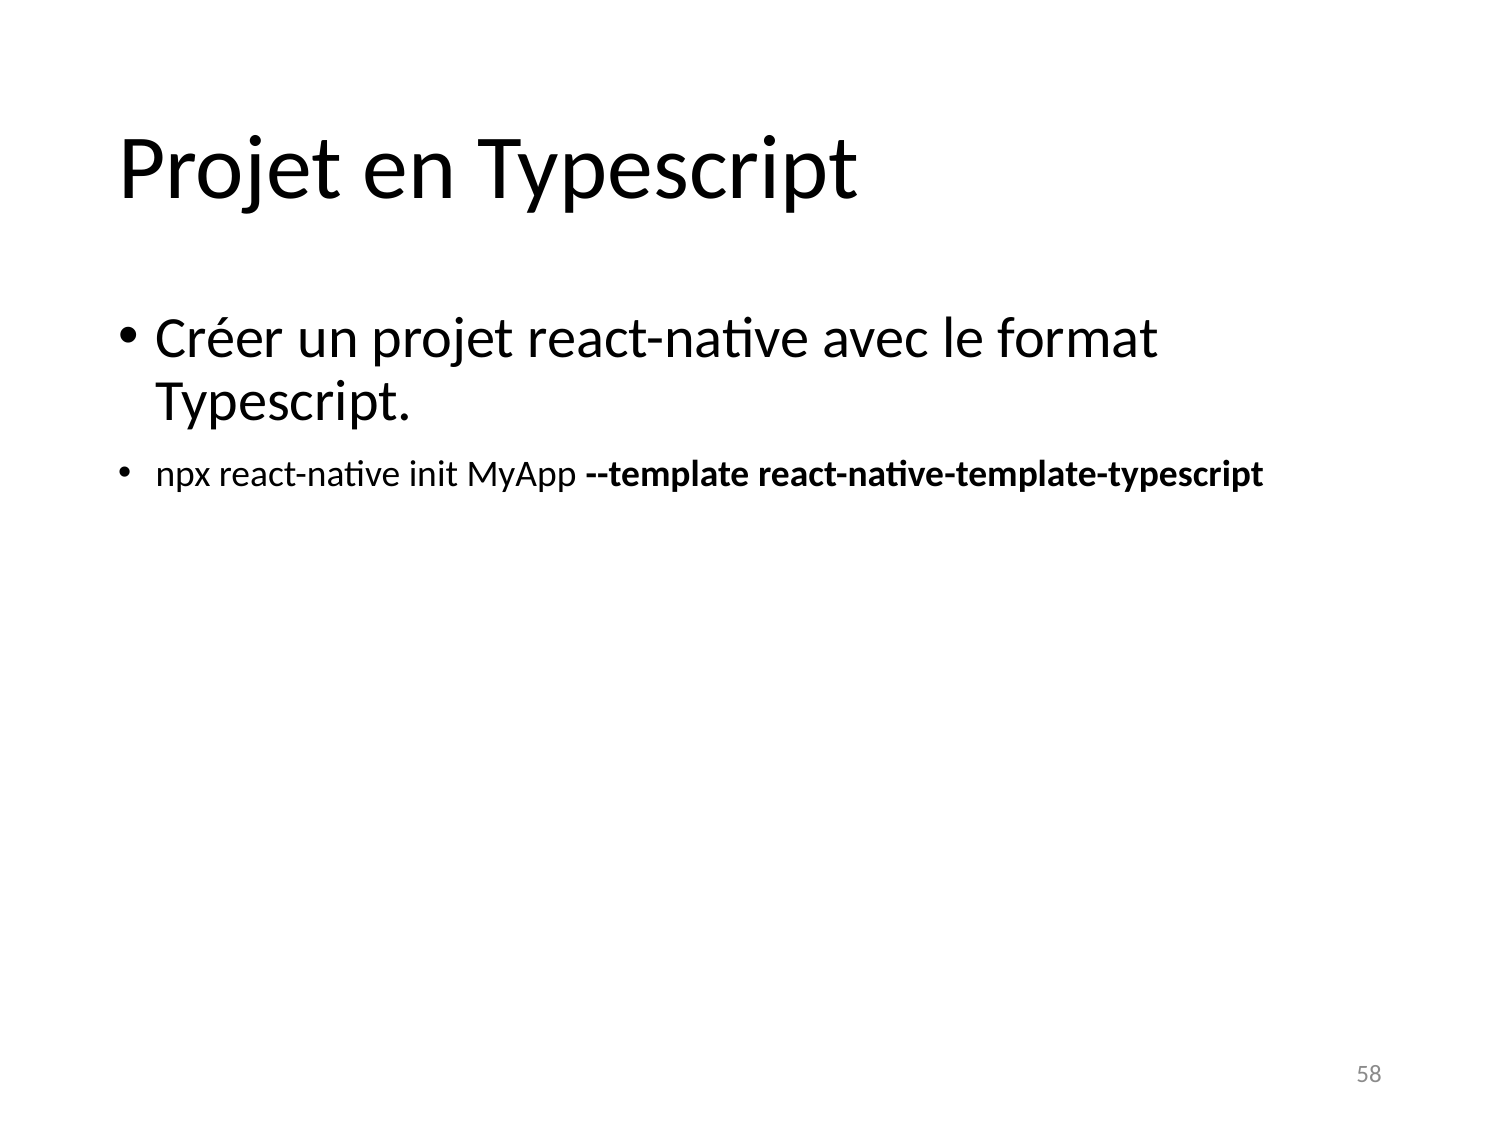

# Projet en Typescript
Créer un projet react-native avec le format Typescript.
npx react-native init MyApp --template react-native-template-typescript
58